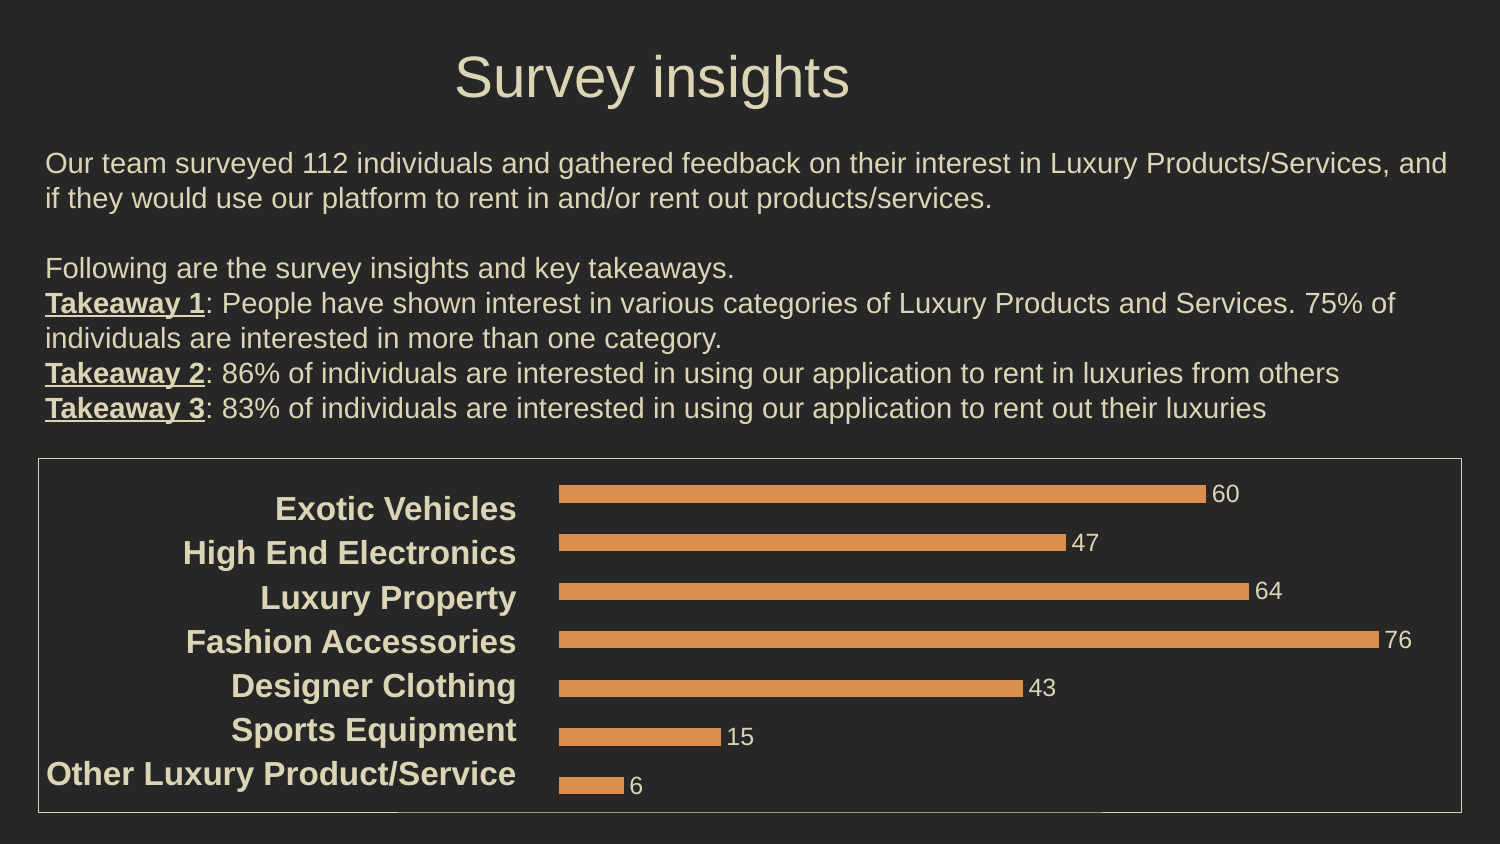

# Survey insights
Our team surveyed 112 individuals and gathered feedback on their interest in Luxury Products/Services, and if they would use our platform to rent in and/or rent out products/services.

Following are the survey insights and key takeaways.
Takeaway 1: People have shown interest in various categories of Luxury Products and Services. 75% of individuals are interested in more than one category.
Takeaway 2: 86% of individuals are interested in using our application to rent in luxuries from others
Takeaway 3: 83% of individuals are interested in using our application to rent out their luxuries

### Chart

| Category | Individual Response |
|---|---|
| Other Luxury Product/Service | 6.0 |
| Sports Equipments | 15.0 |
| Designer Clothing | 43.0 |
| Fashion Accessories | 76.0 |
| Luxury Property | 64.0 |
| High End Electronics | 47.0 |
| Exotic Vehicles | 60.0 |
Exotic Vehicles
High End Electronics
Luxury Property
Fashion Accessories
Designer Clothing
Sports Equipment
Other Luxury Product/Service